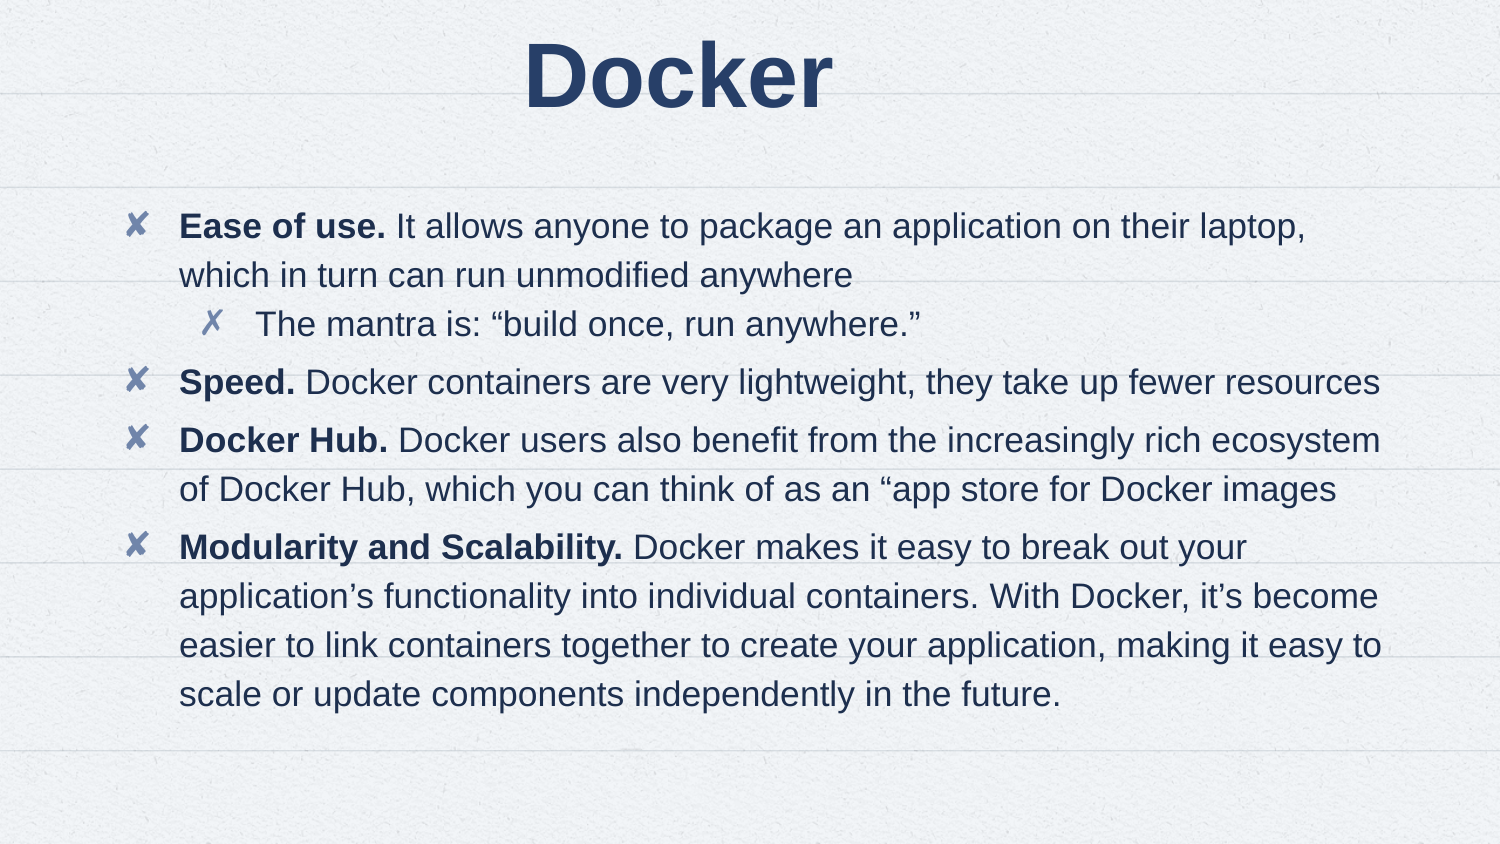

# Docker
Ease of use. It allows anyone to package an application on their laptop, which in turn can run unmodified anywhere
The mantra is: “build once, run anywhere.”
Speed. Docker containers are very lightweight, they take up fewer resources
Docker Hub. Docker users also benefit from the increasingly rich ecosystem of Docker Hub, which you can think of as an “app store for Docker images
Modularity and Scalability. Docker makes it easy to break out your application’s functionality into individual containers. With Docker, it’s become easier to link containers together to create your application, making it easy to scale or update components independently in the future.